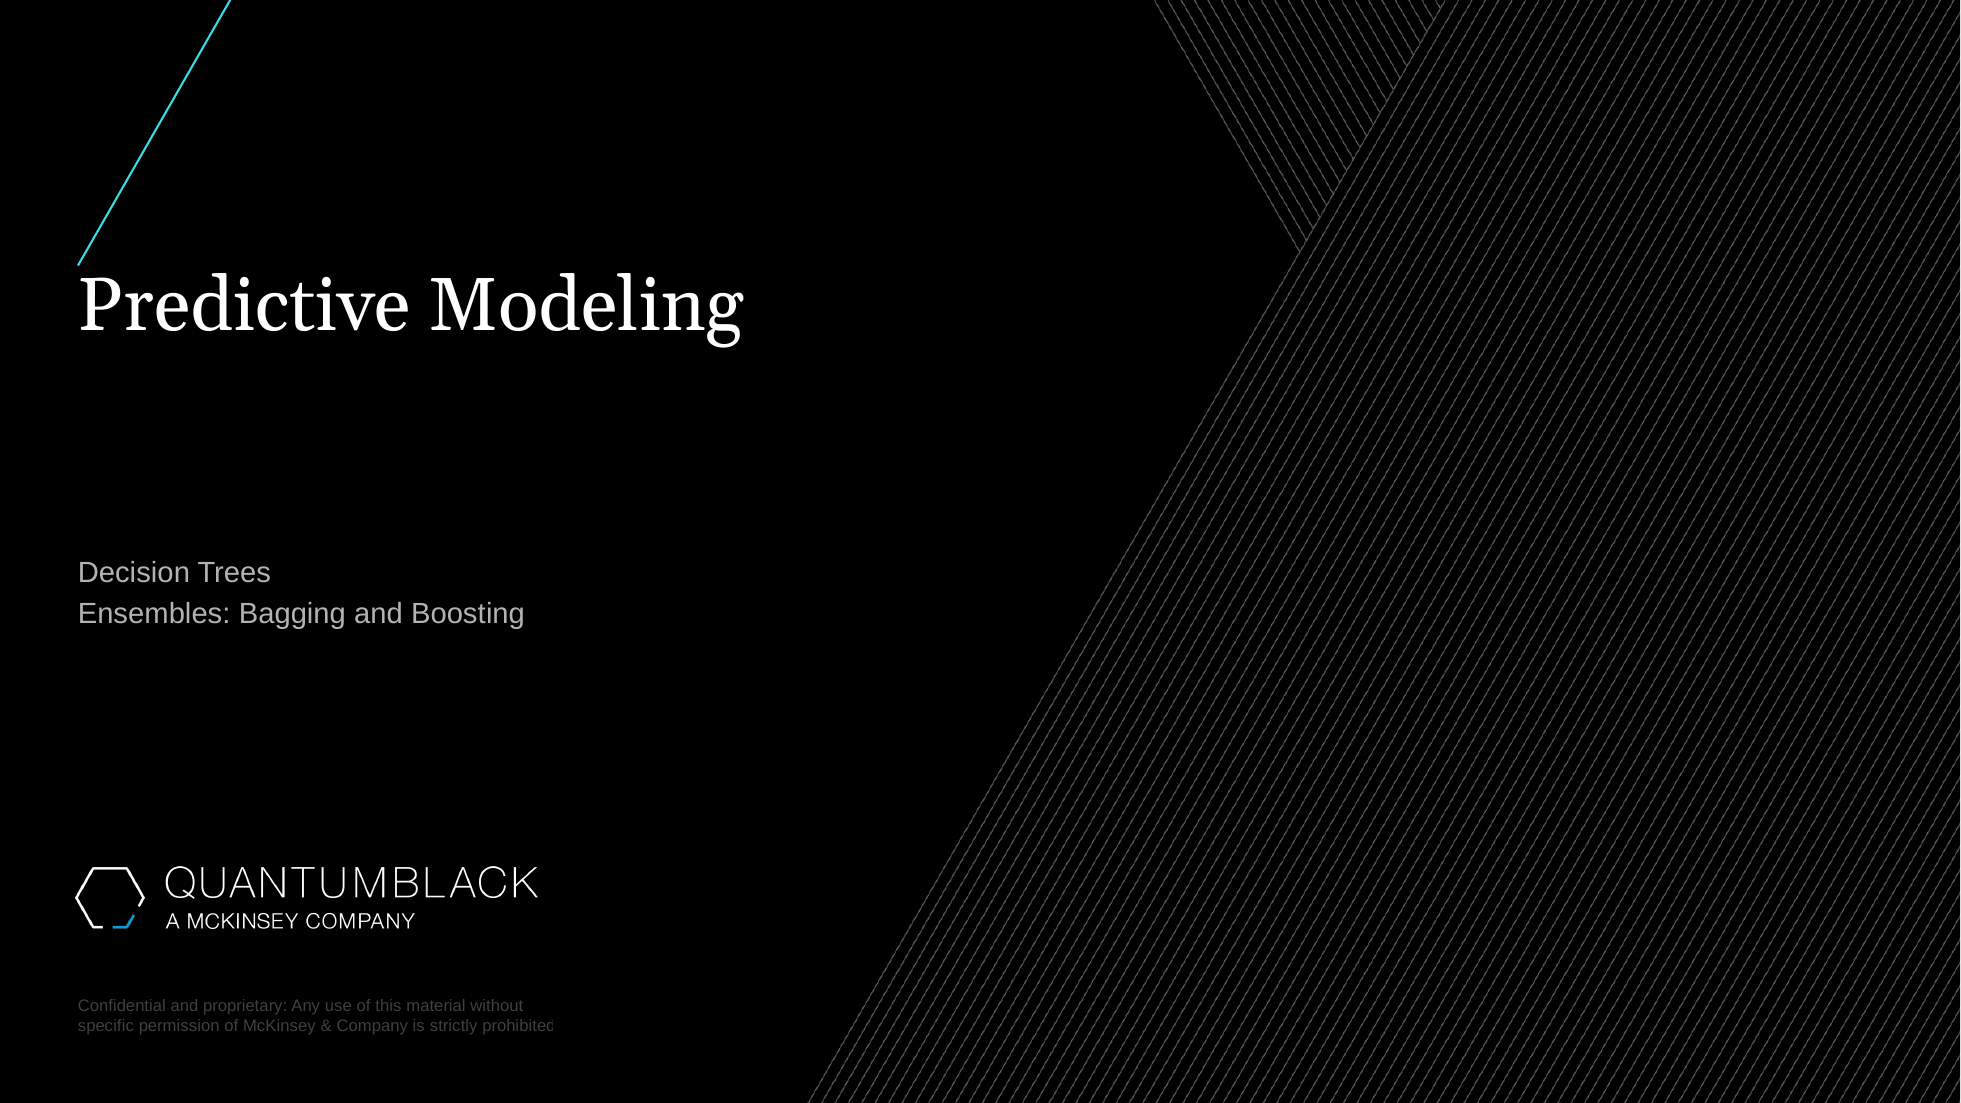

# Predictive Modeling
Decision Trees
Ensembles: Bagging and Boosting